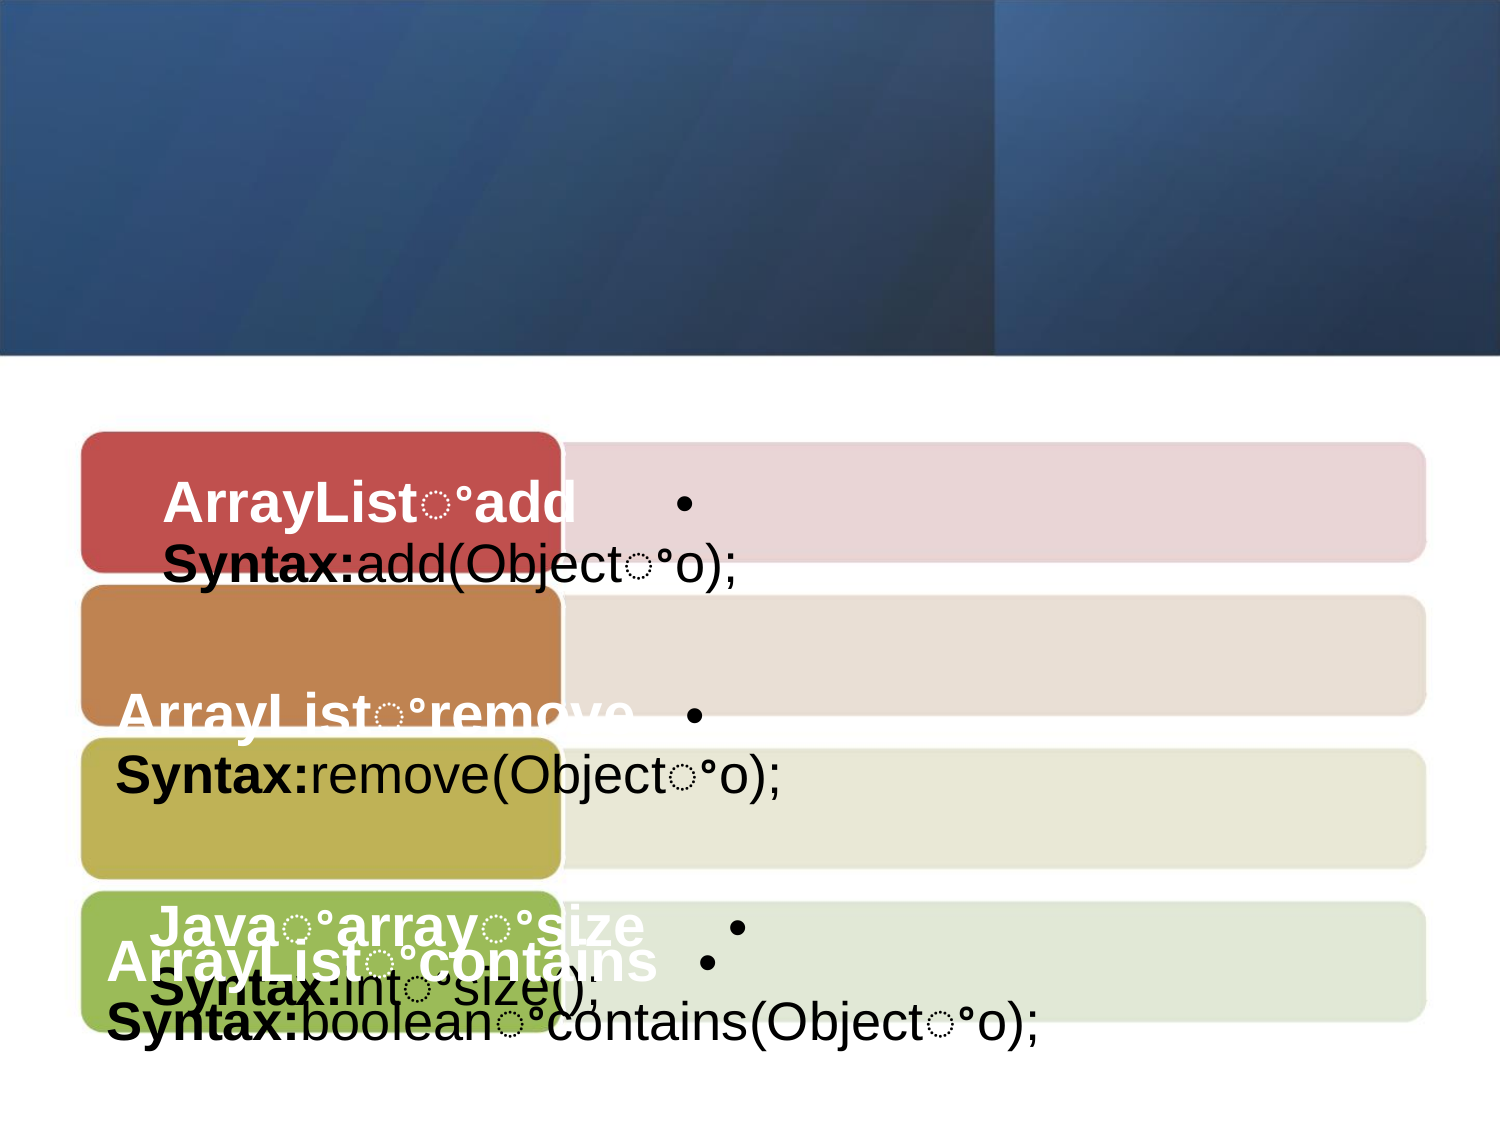

ArrayListꢀadd • Syntax:add(Objectꢀo);
ArrayListꢀremove • Syntax:remove(Objectꢀo);
Javaꢀarrayꢀsize • Syntax:intꢀsize();
ArrayListꢀcontains • Syntax:booleanꢀcontains(Objectꢀo);